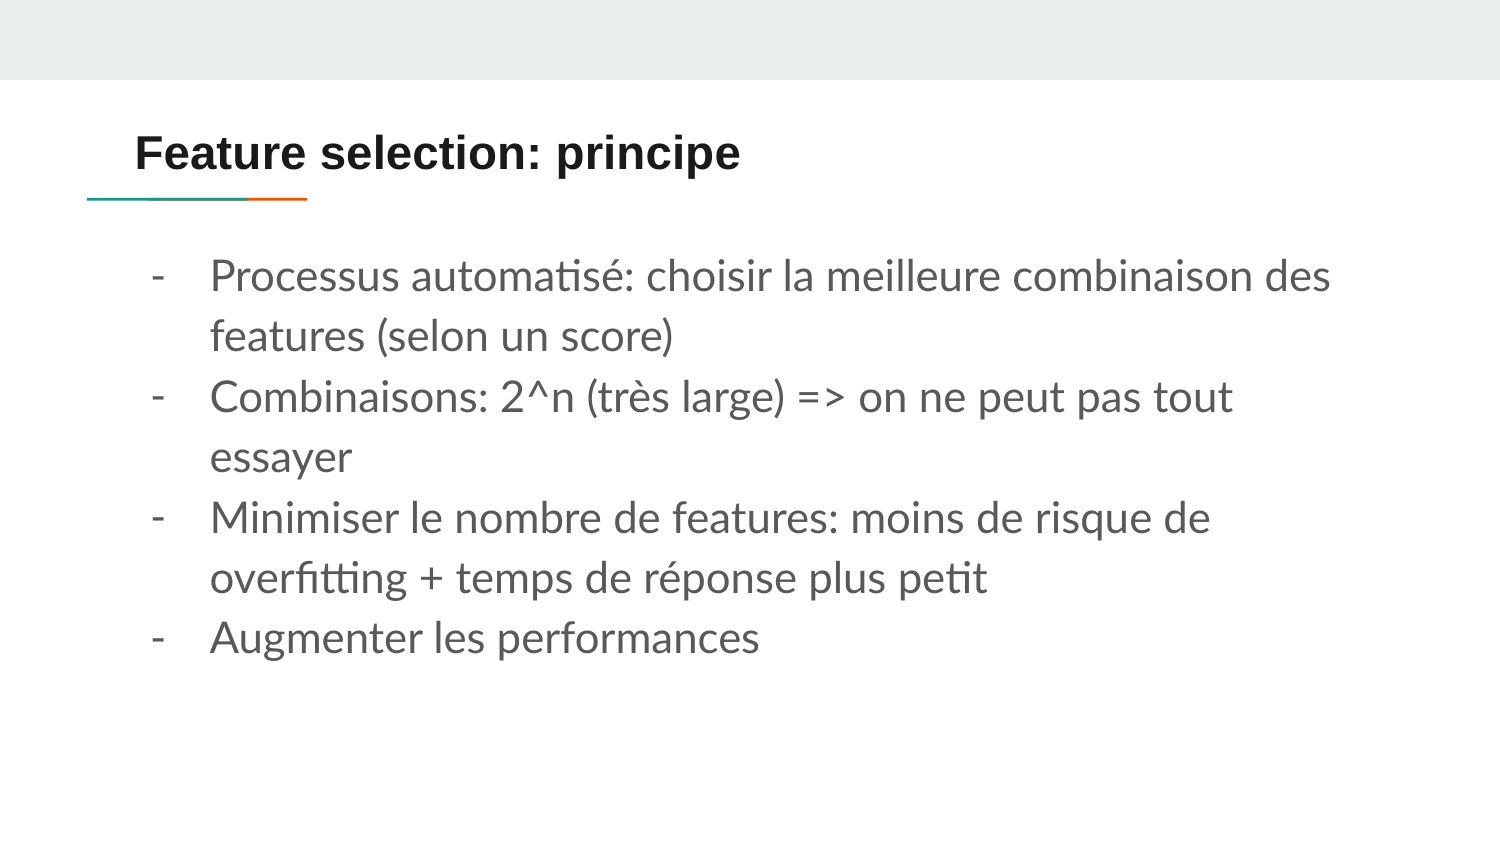

# Feature selection: principe
Processus automatisé: choisir la meilleure combinaison des features (selon un score)
Combinaisons: 2^n (très large) => on ne peut pas tout essayer
Minimiser le nombre de features: moins de risque de overfitting + temps de réponse plus petit
Augmenter les performances